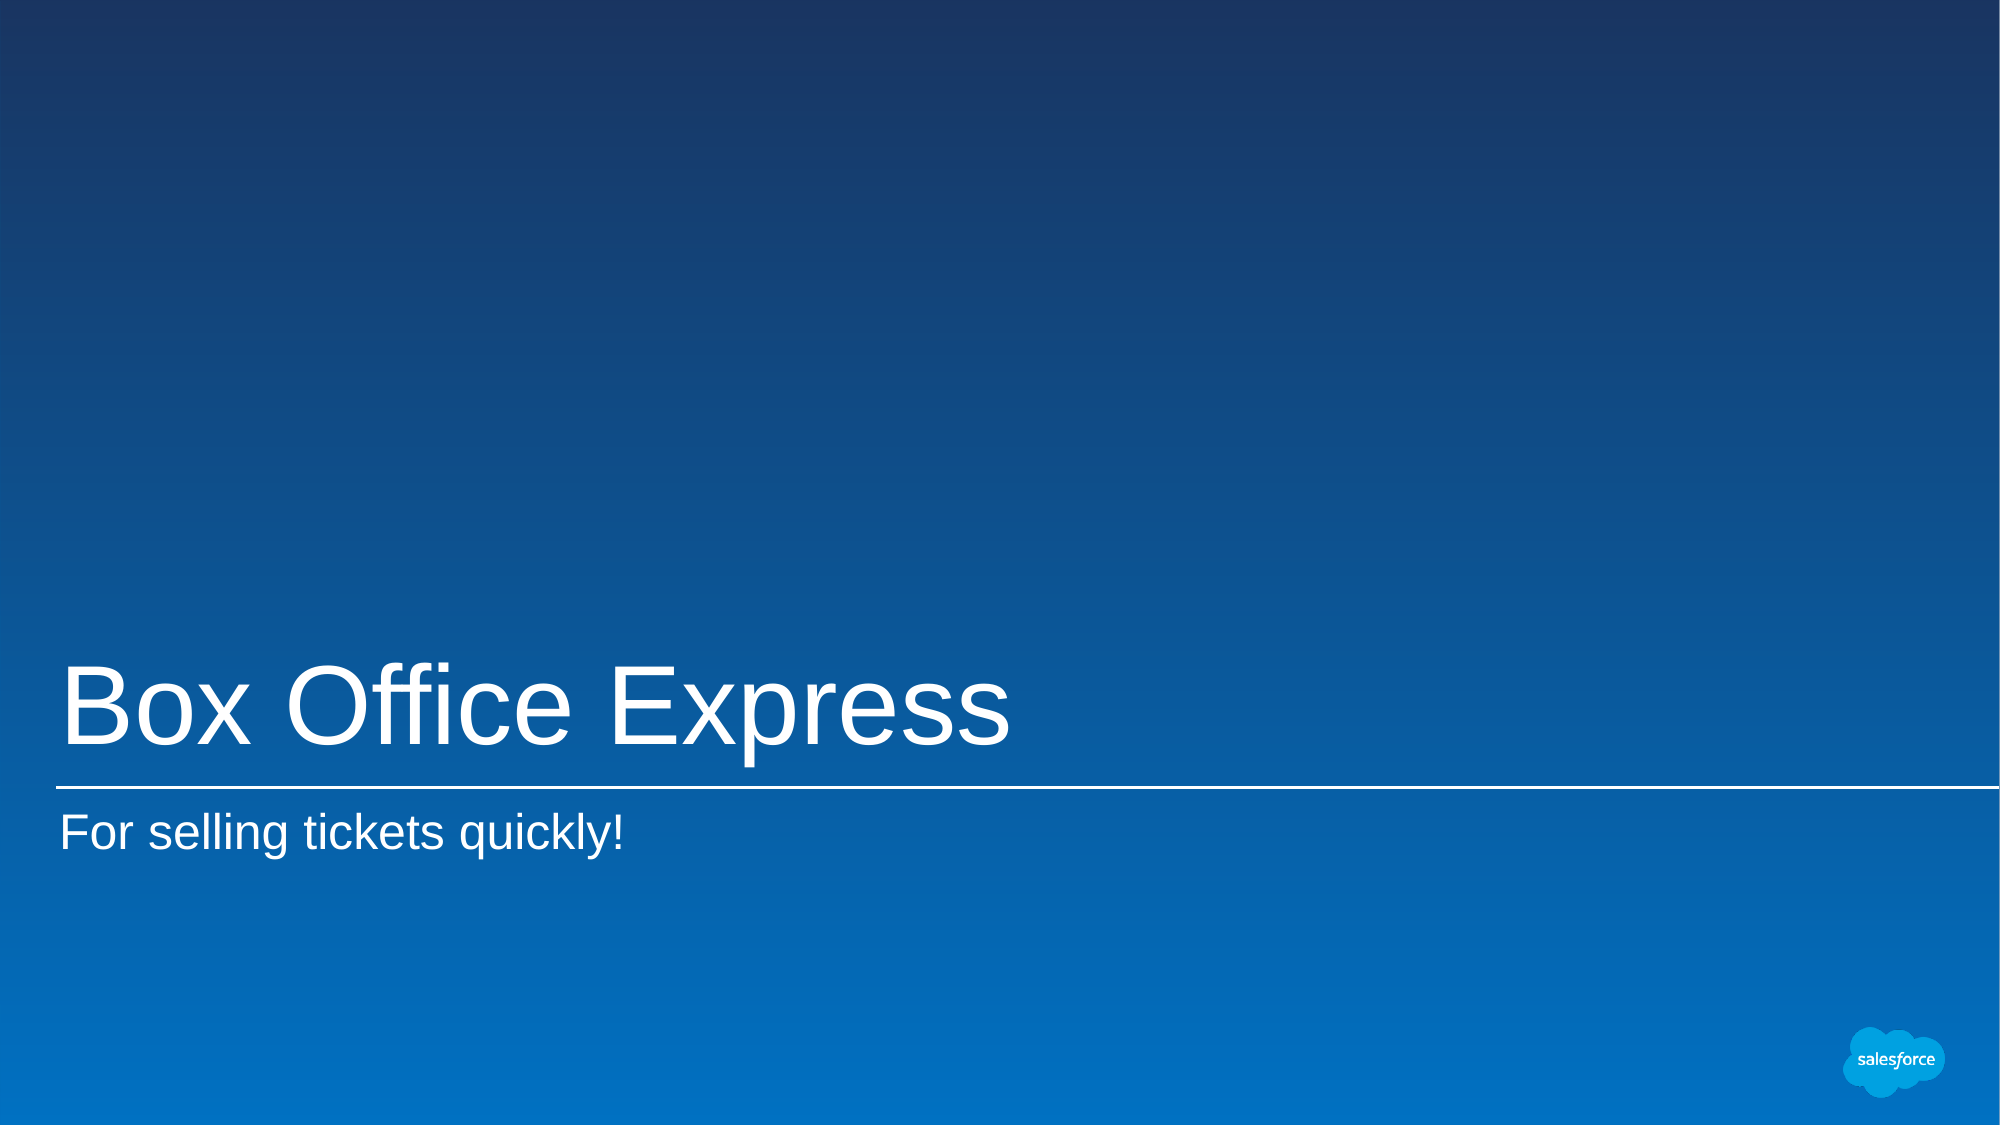

# Box Office Express
For selling tickets quickly!